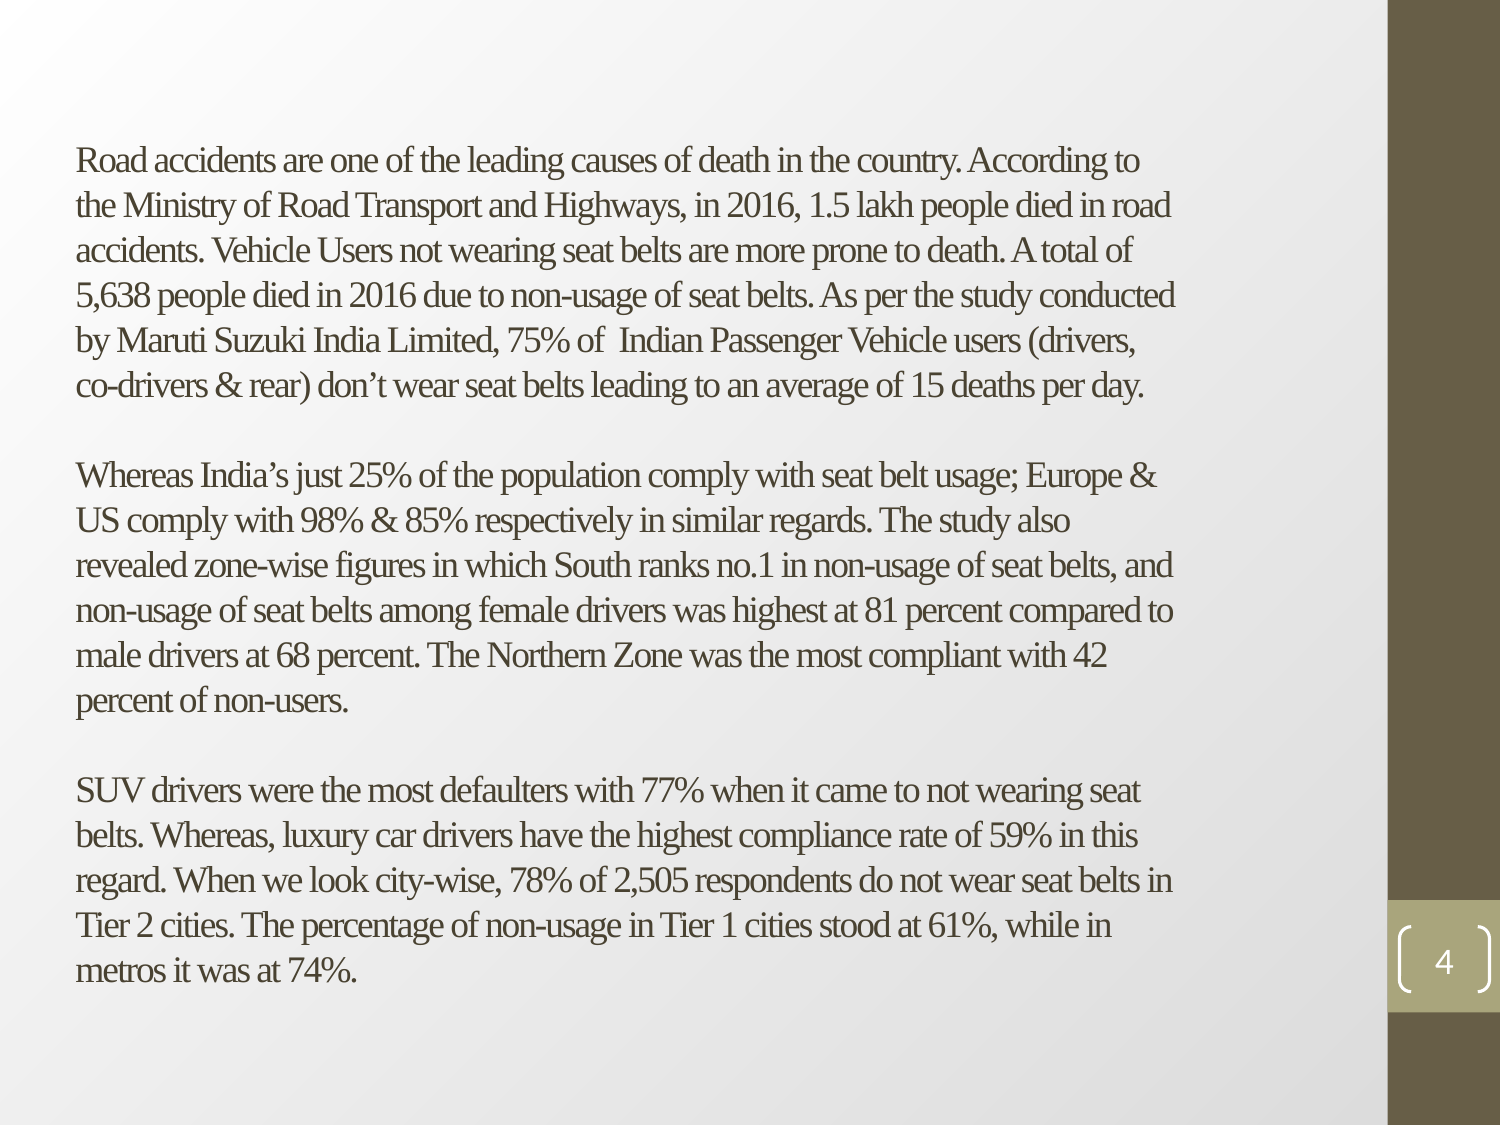

# Road accidents are one of the leading causes of death in the country. According to the Ministry of Road Transport and Highways, in 2016, 1.5 lakh people died in road accidents. Vehicle Users not wearing seat belts are more prone to death. A total of 5,638 people died in 2016 due to non-usage of seat belts. As per the study conducted by Maruti Suzuki India Limited, 75% of  Indian Passenger Vehicle users (drivers, co-drivers & rear) don’t wear seat belts leading to an average of 15 deaths per day. Whereas India’s just 25% of the population comply with seat belt usage; Europe & US comply with 98% & 85% respectively in similar regards. The study also revealed zone-wise figures in which South ranks no.1 in non-usage of seat belts, and non-usage of seat belts among female drivers was highest at 81 percent compared to male drivers at 68 percent. The Northern Zone was the most compliant with 42 percent of non-users. SUV drivers were the most defaulters with 77% when it came to not wearing seat belts. Whereas, luxury car drivers have the highest compliance rate of 59% in this regard. When we look city-wise, 78% of 2,505 respondents do not wear seat belts in Tier 2 cities. The percentage of non-usage in Tier 1 cities stood at 61%, while in metros it was at 74%.
4